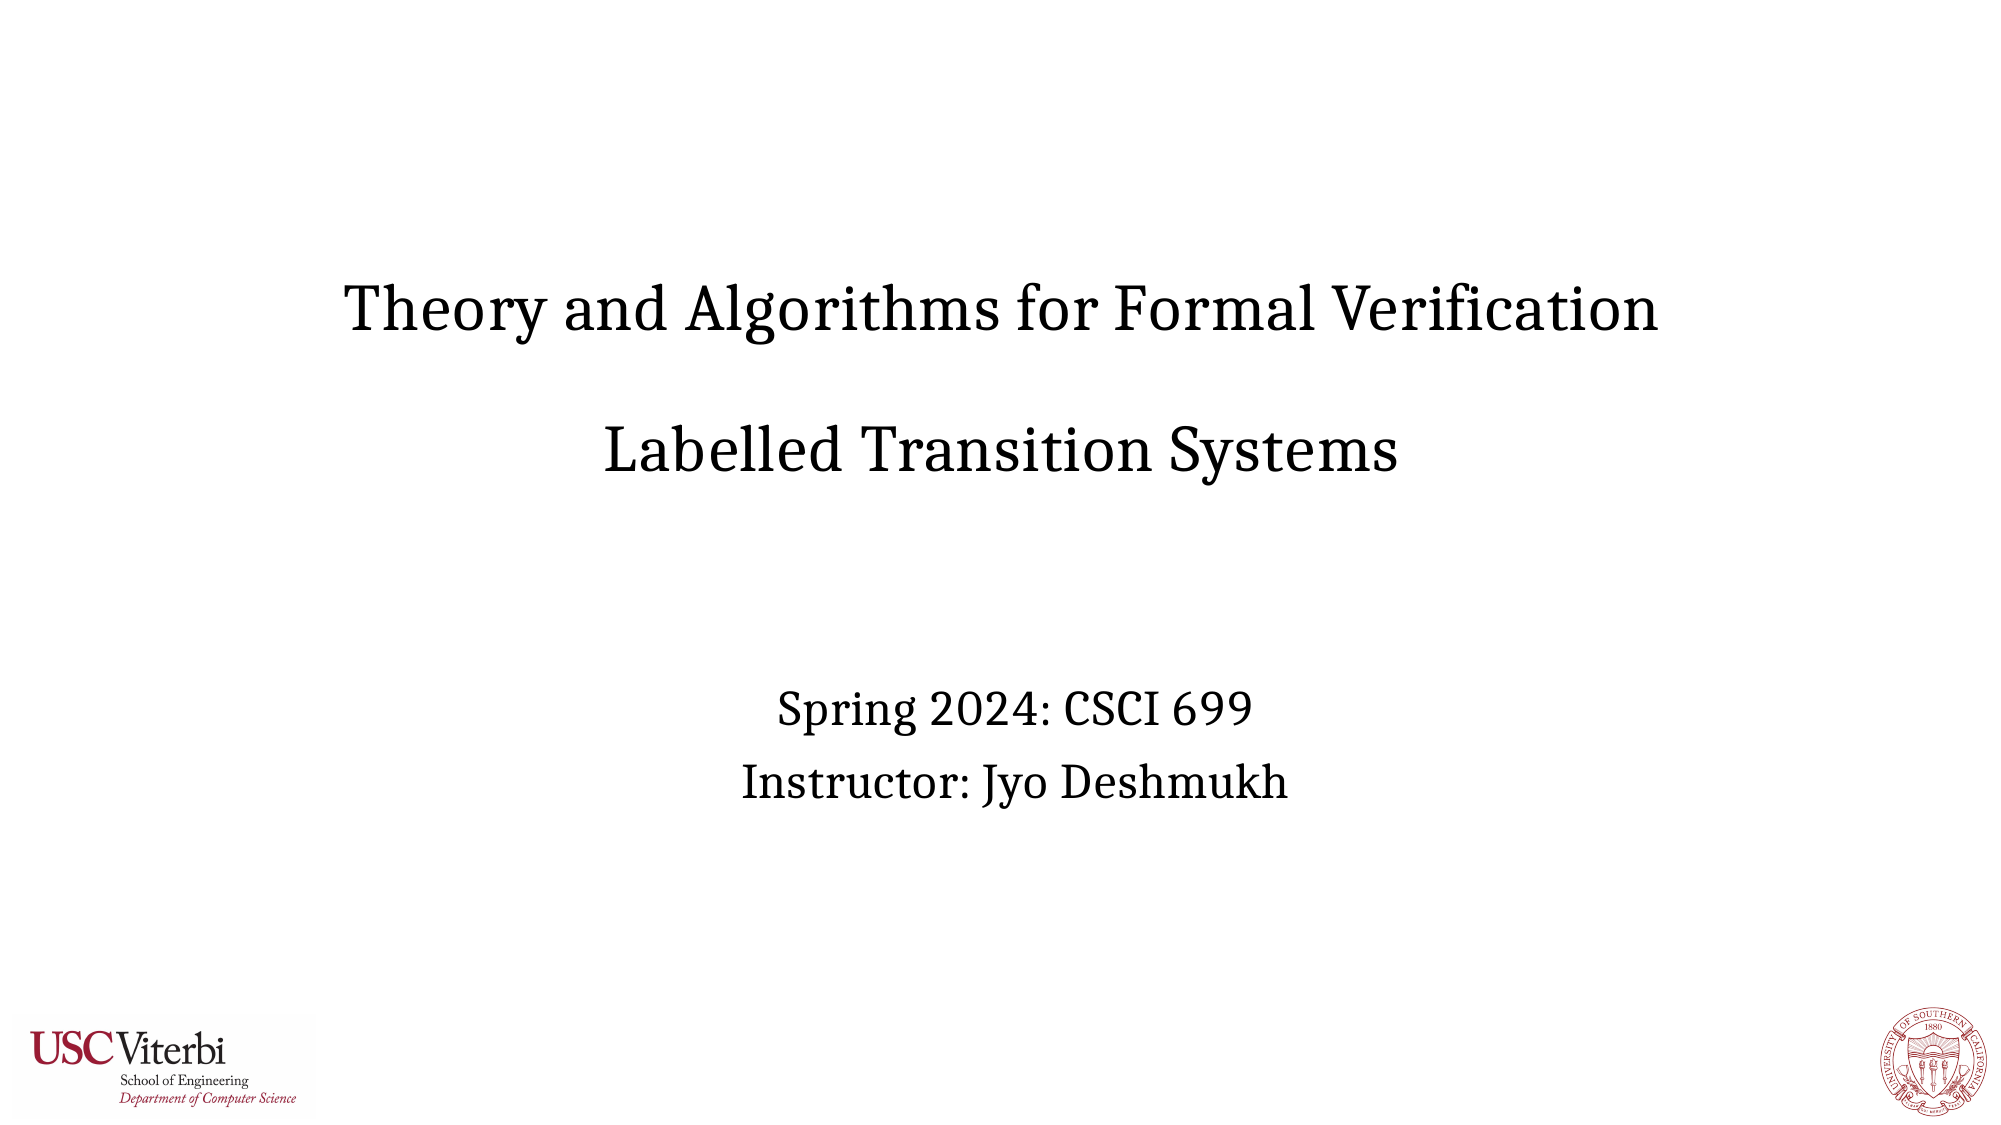

# Theory and Algorithms for Formal Verification Labelled Transition Systems
Spring 2024: CSCI 699
Instructor: Jyo Deshmukh